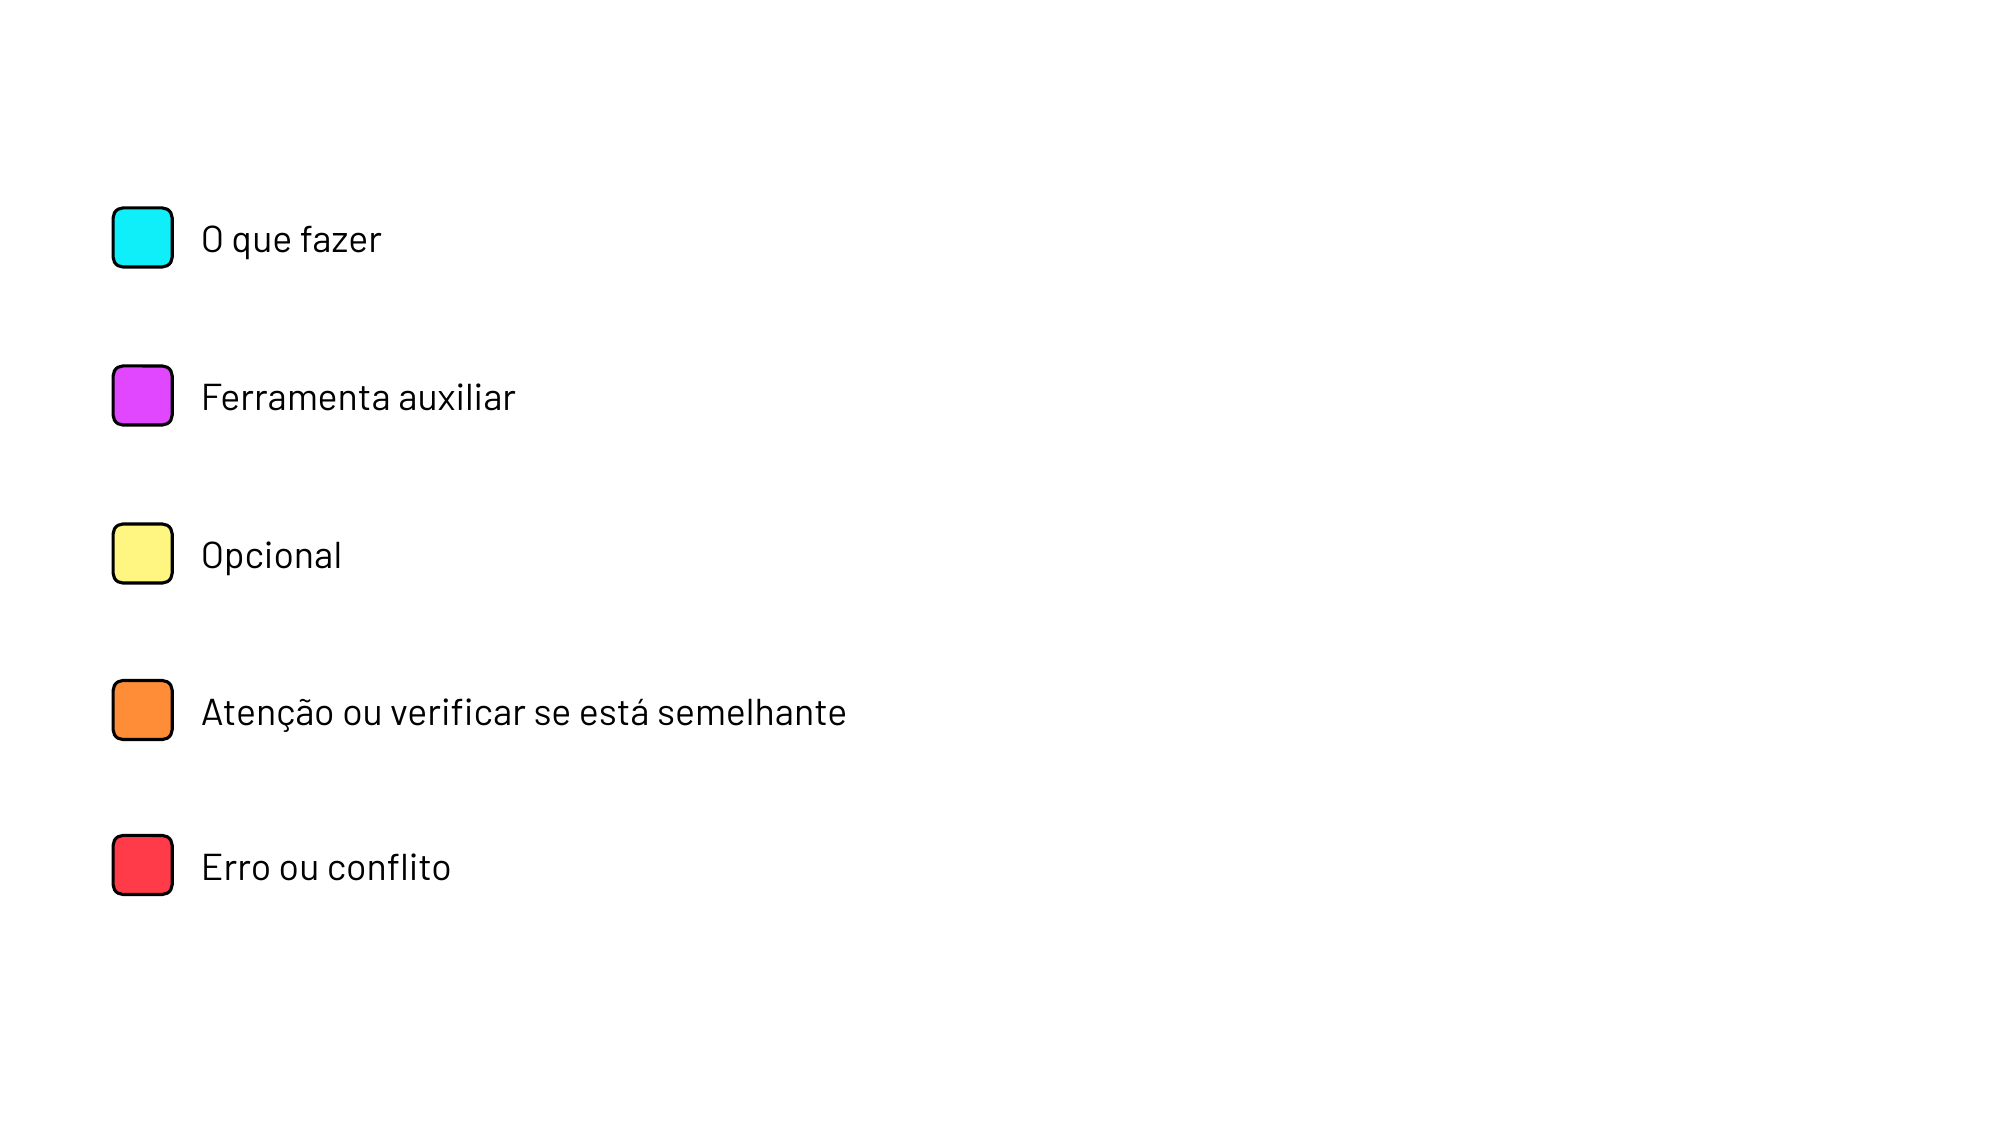

O que fazer

Ferramenta auxiliar

Opcional

Atenção ou verificar se está semelhante

Erro ou conflito